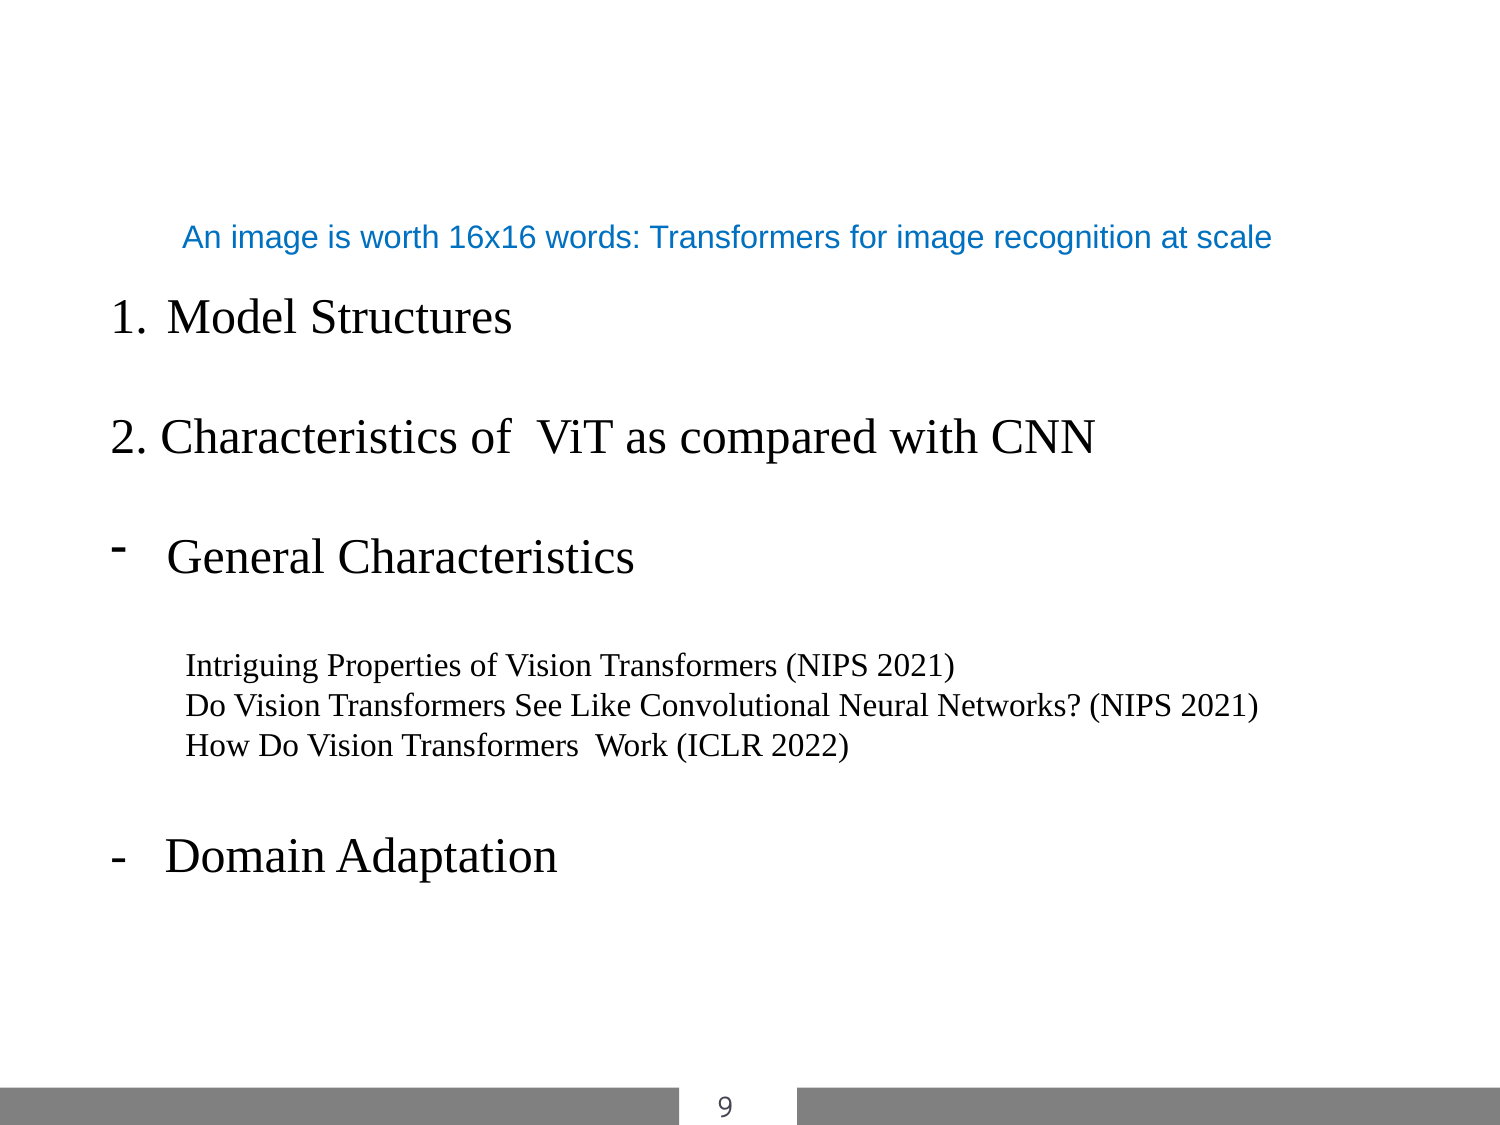

# An image is worth 16x16 words: Transformers for image recognition at scale
Model Structures

2. Characteristics of  ViT as compared with CNN

General Characteristics

Intriguing Properties of Vision Transformers (NIPS 2021)
Do Vision Transformers See Like Convolutional Neural Networks? (NIPS 2021)
How Do Vision Transformers  Work (ICLR 2022)

-   Domain Adaptation